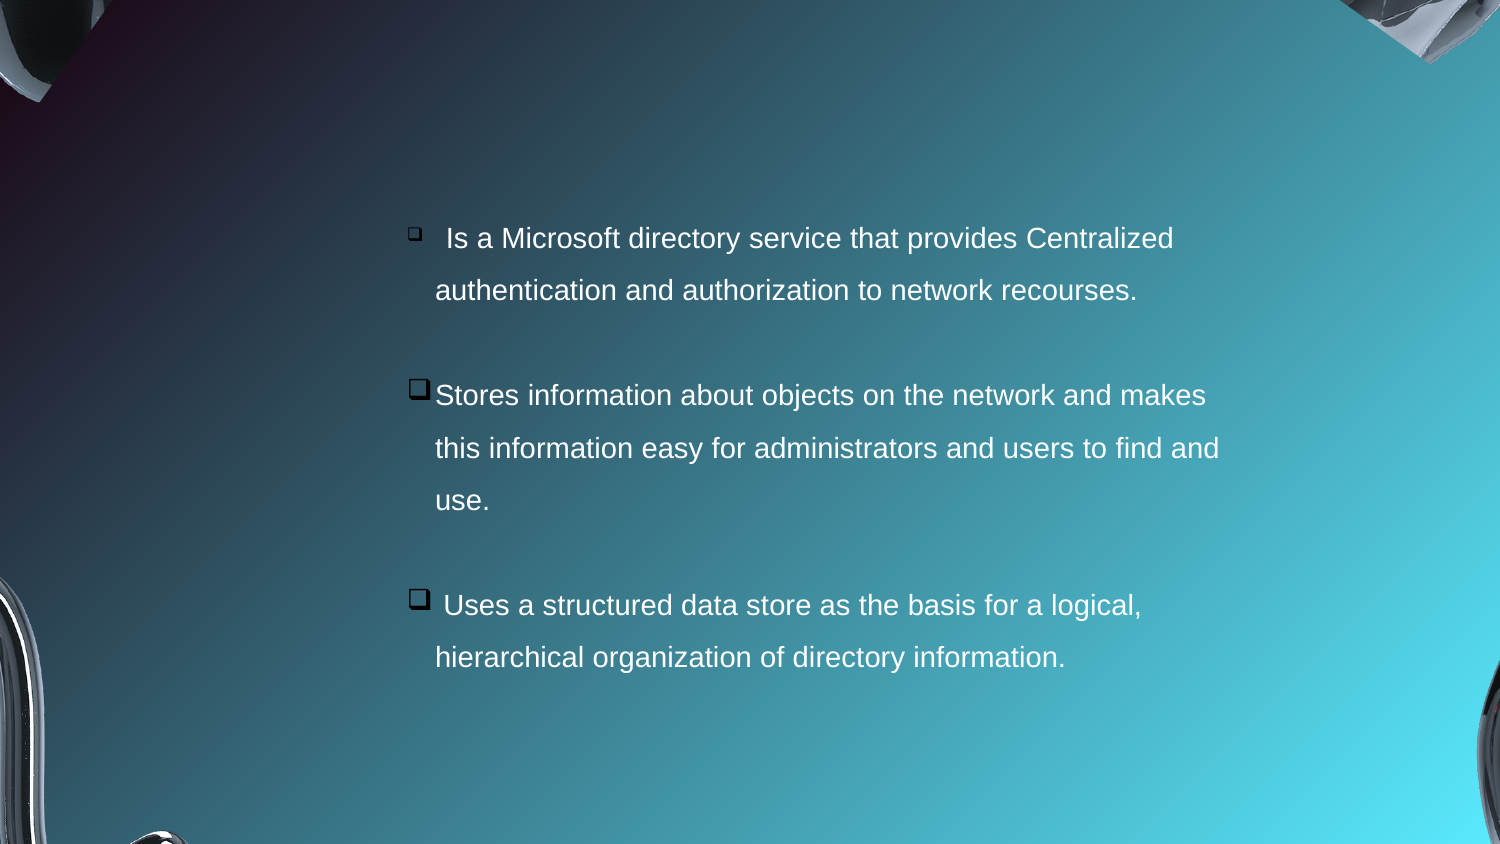

Is a Microsoft directory service that provides Centralized authentication and authorization to network recourses.

Stores information about objects on the network and makes this information easy for administrators and users to find and use.

 Uses a structured data store as the basis for a logical, hierarchical organization of directory information.